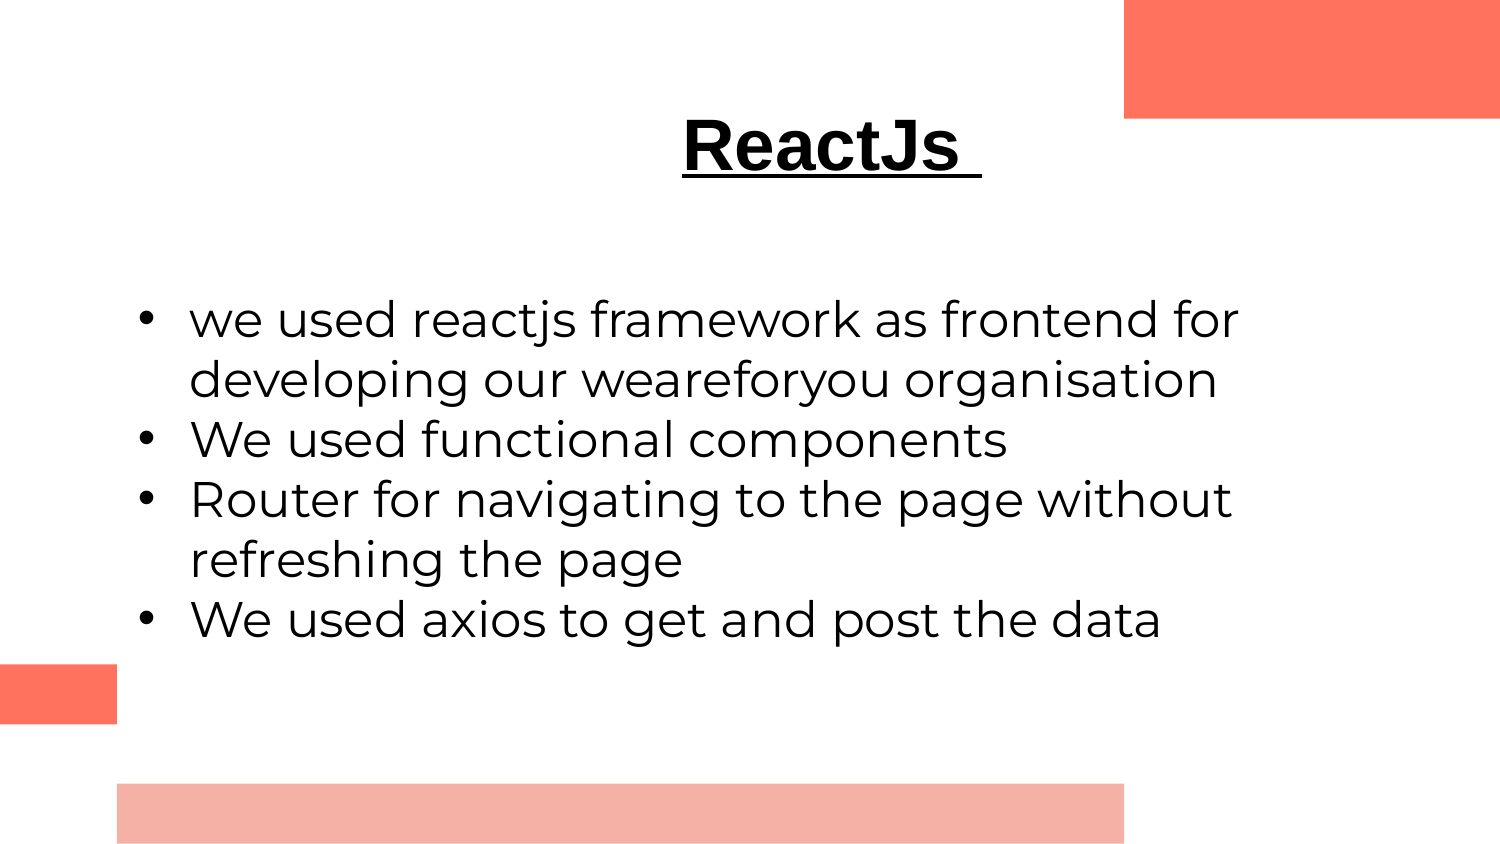

# ReactJs
we used reactjs framework as frontend for developing our weareforyou organisation
We used functional components
Router for navigating to the page without refreshing the page
We used axios to get and post the data